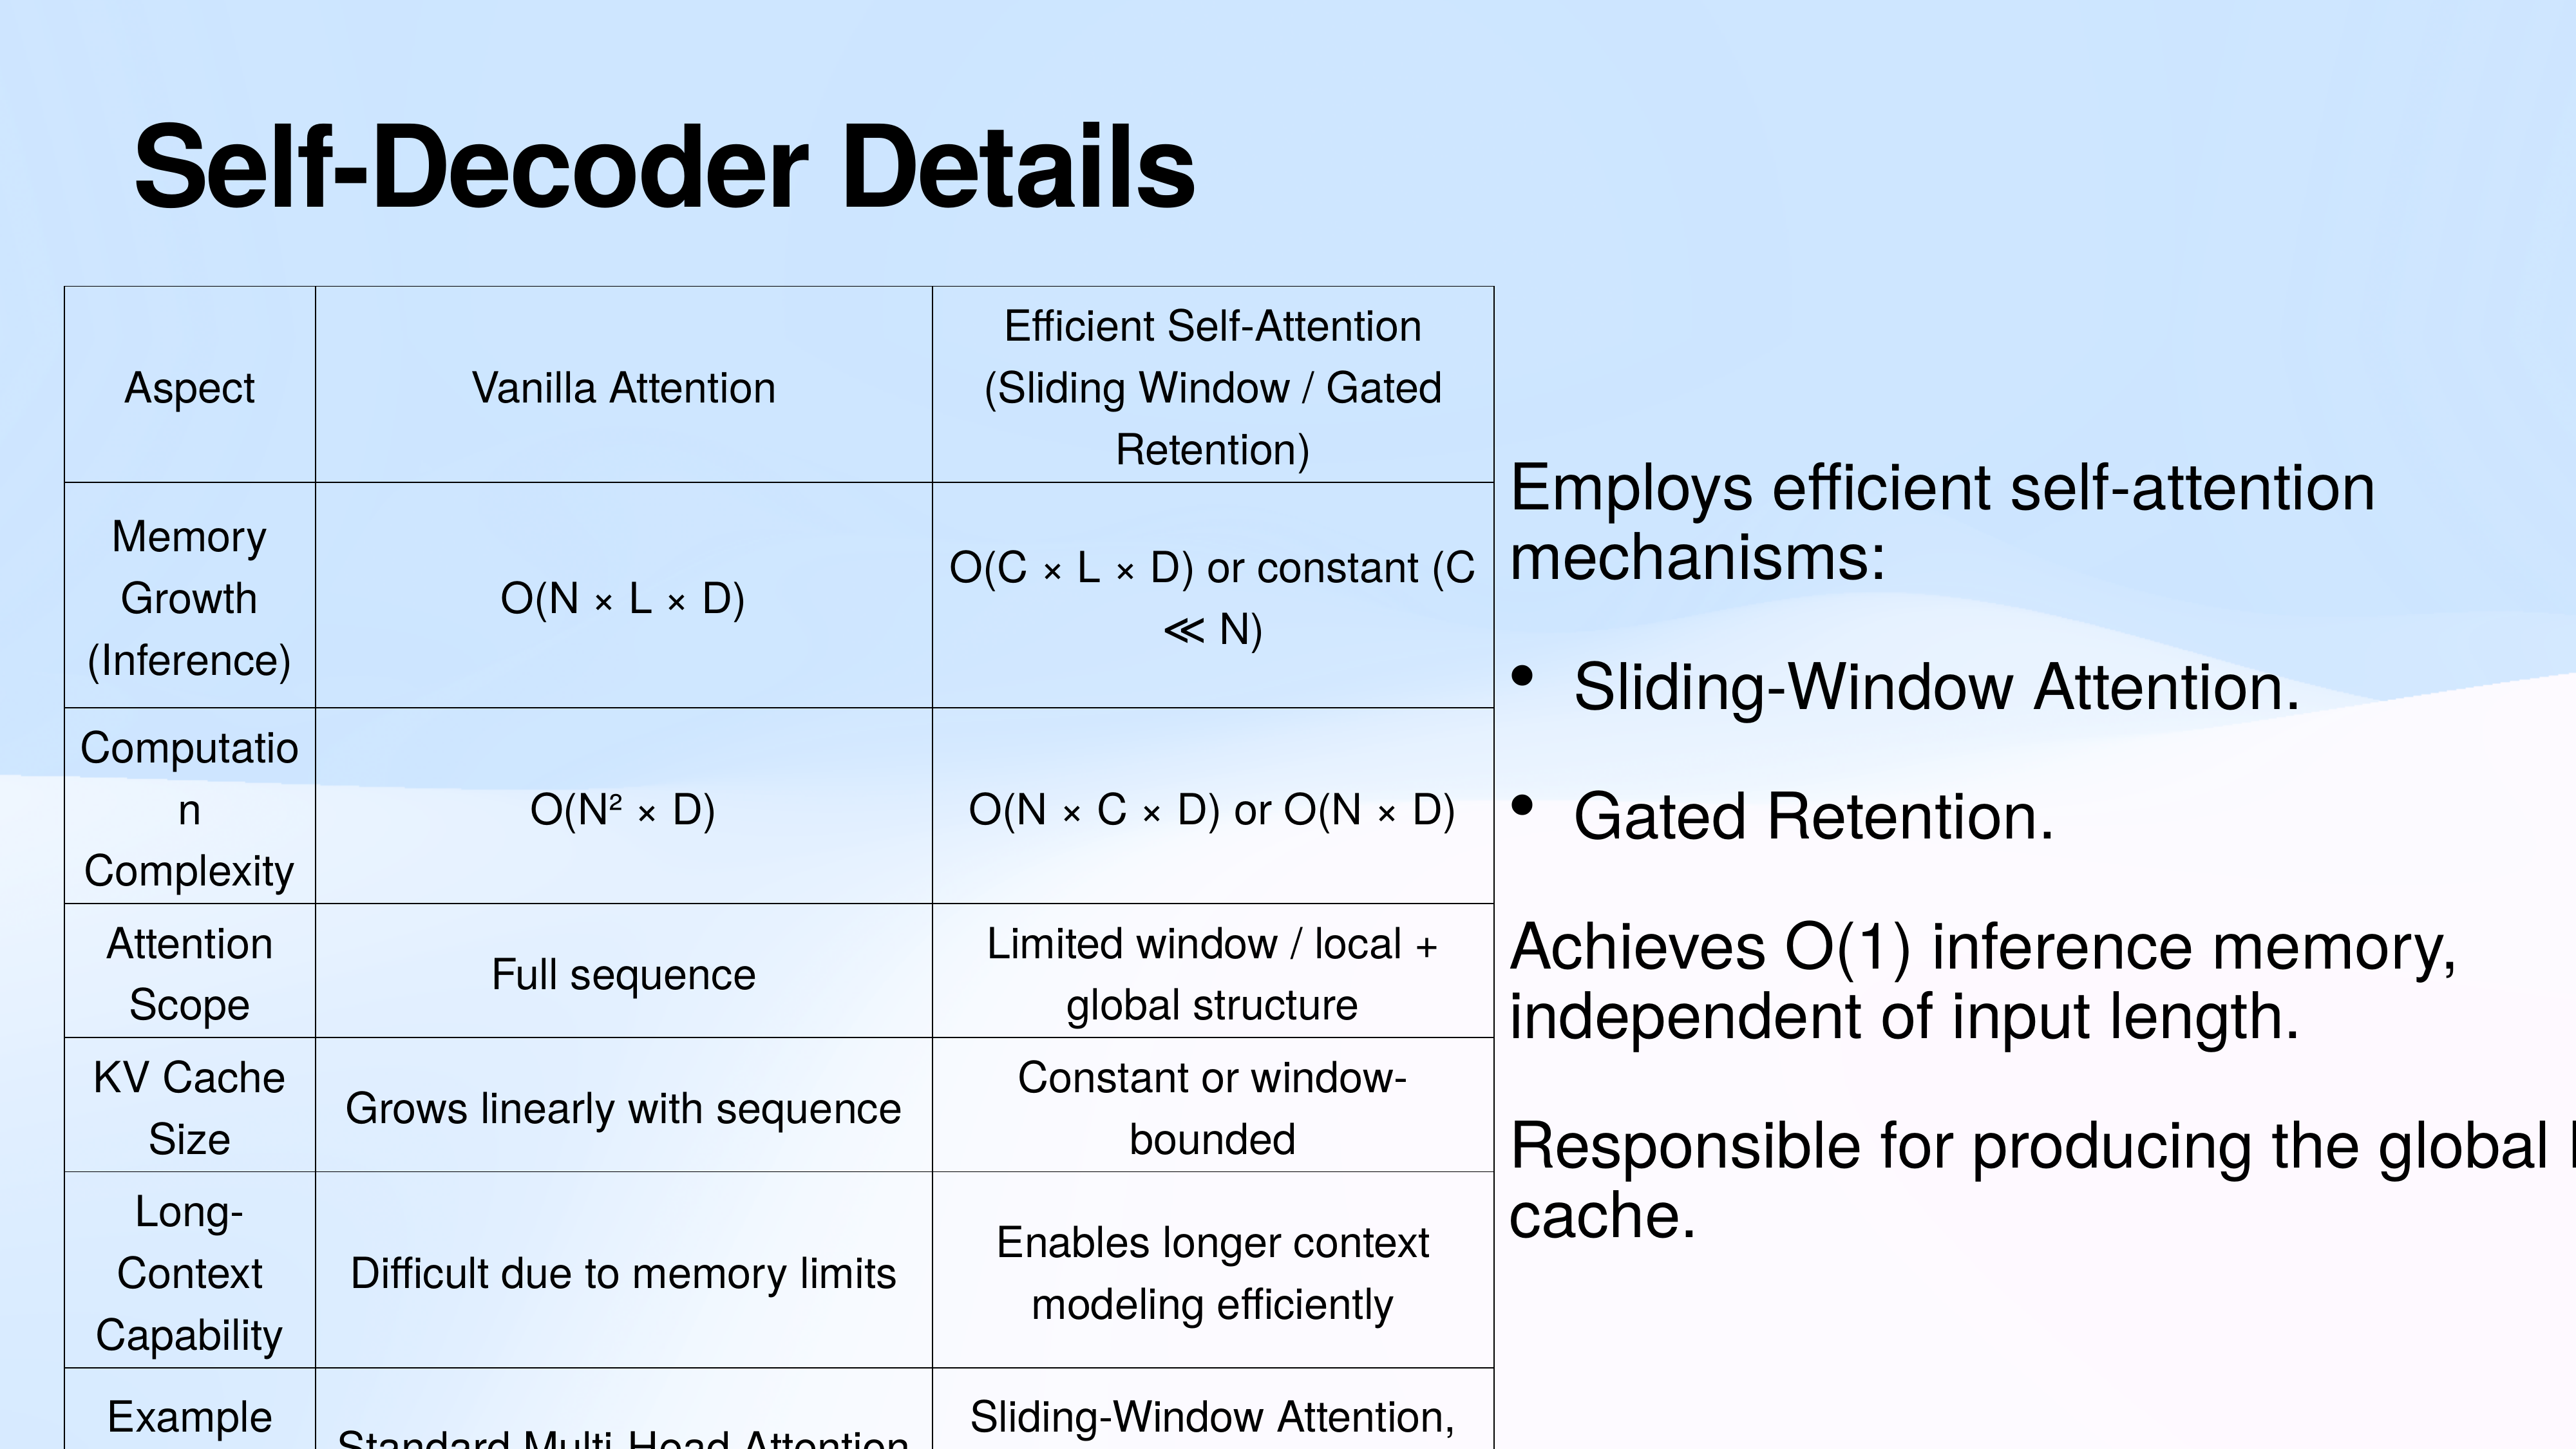

# Self-Decoder Details
| Aspect | Vanilla Attention | Efficient Self-Attention (Sliding Window / Gated Retention) |
| --- | --- | --- |
| Memory Growth (Inference) | O(N × L × D) | O(C × L × D) or constant (C ≪ N) |
| Computation Complexity | O(N² × D) | O(N × C × D) or O(N × D) |
| Attention Scope | Full sequence | Limited window / local + global structure |
| KV Cache Size | Grows linearly with sequence | Constant or window-bounded |
| Long-Context Capability | Difficult due to memory limits | Enables longer context modeling efficiently |
| Example Techniques | Standard Multi-Head Attention | Sliding-Window Attention, Gated Retention (gRetNet) |
Employs efficient self-attention mechanisms:
Sliding-Window Attention.
Gated Retention.
Achieves O(1) inference memory, independent of input length.
Responsible for producing the global KV cache.